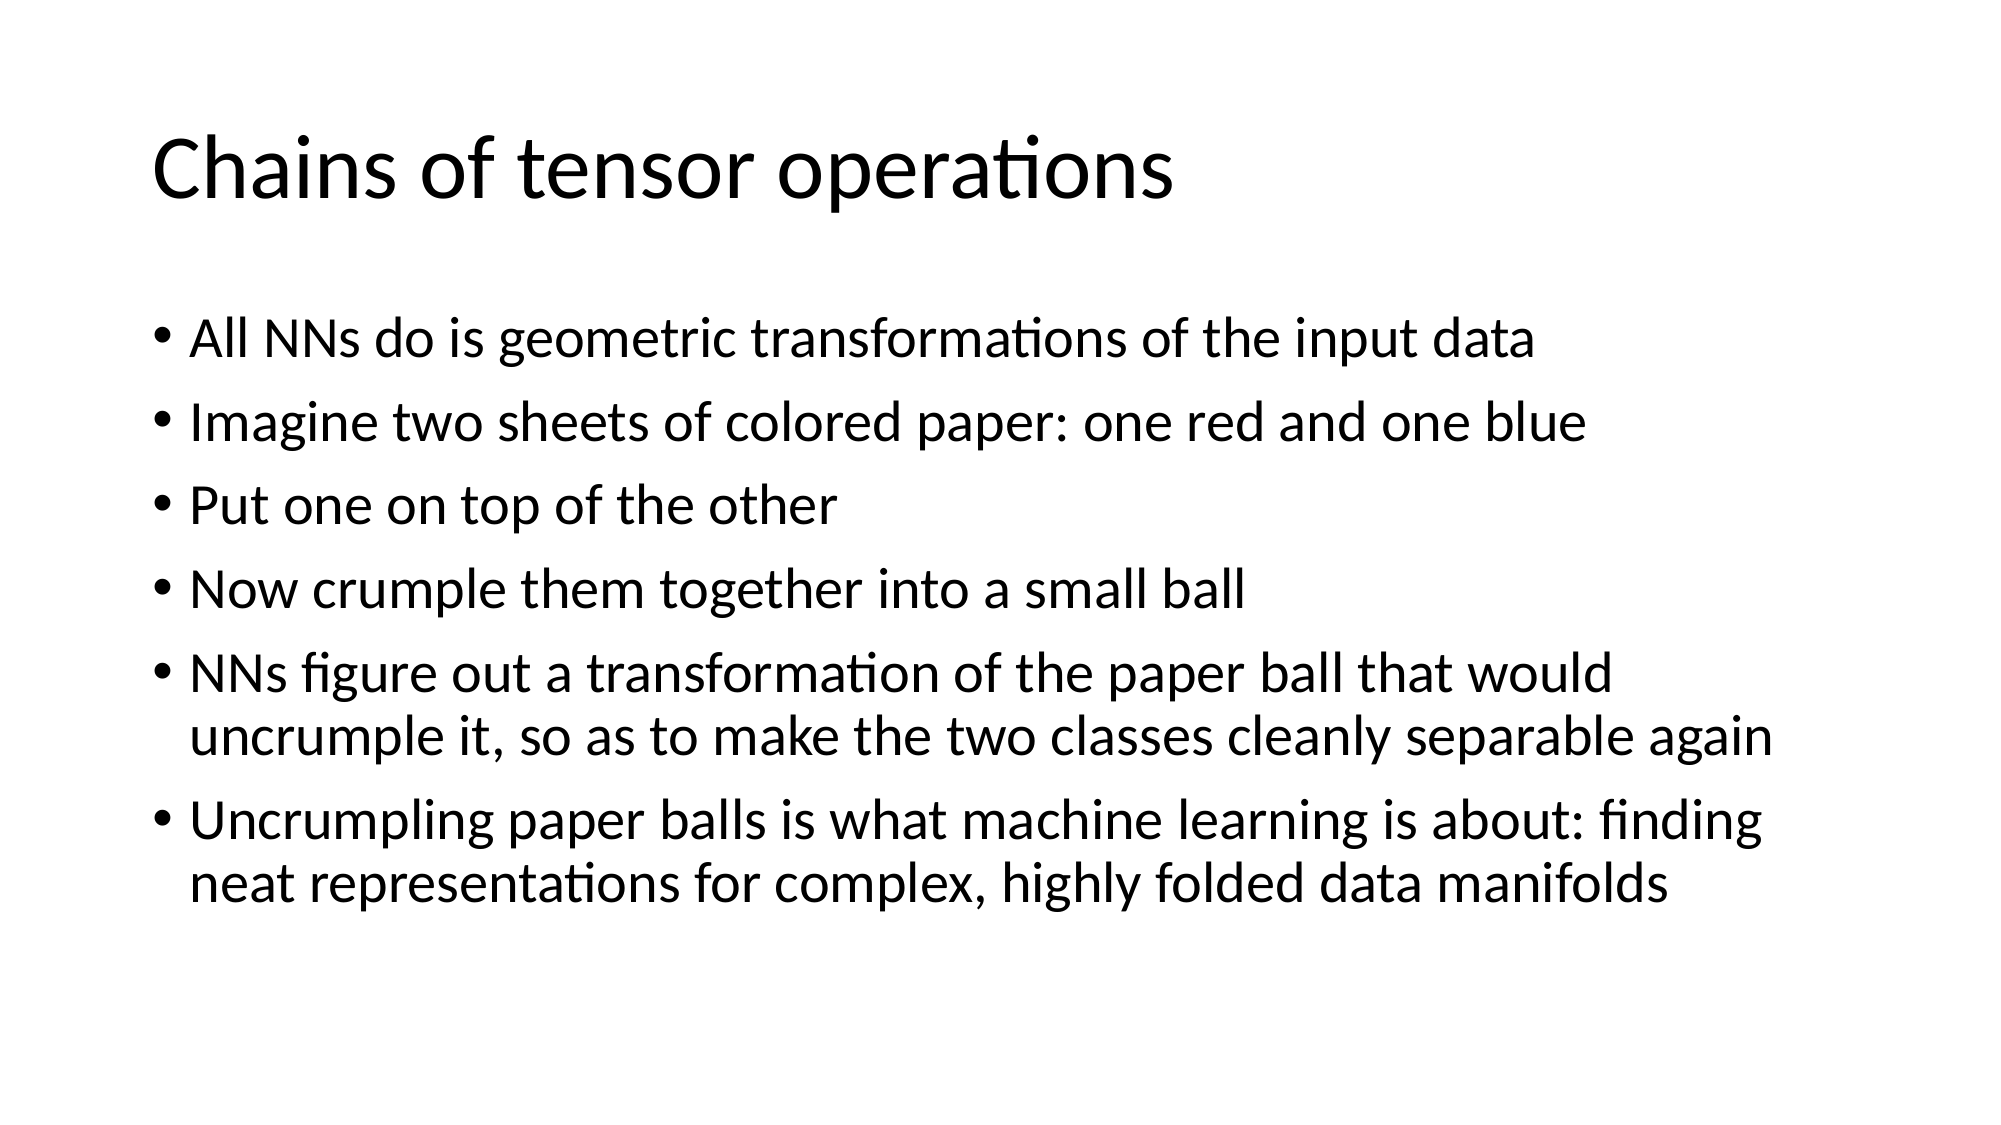

# Chains of tensor operations
All NNs do is geometric transformations of the input data
Imagine two sheets of colored paper: one red and one blue
Put one on top of the other
Now crumple them together into a small ball
NNs figure out a transformation of the paper ball that would uncrumple it, so as to make the two classes cleanly separable again
Uncrumpling paper balls is what machine learning is about: finding neat representations for complex, highly folded data manifolds